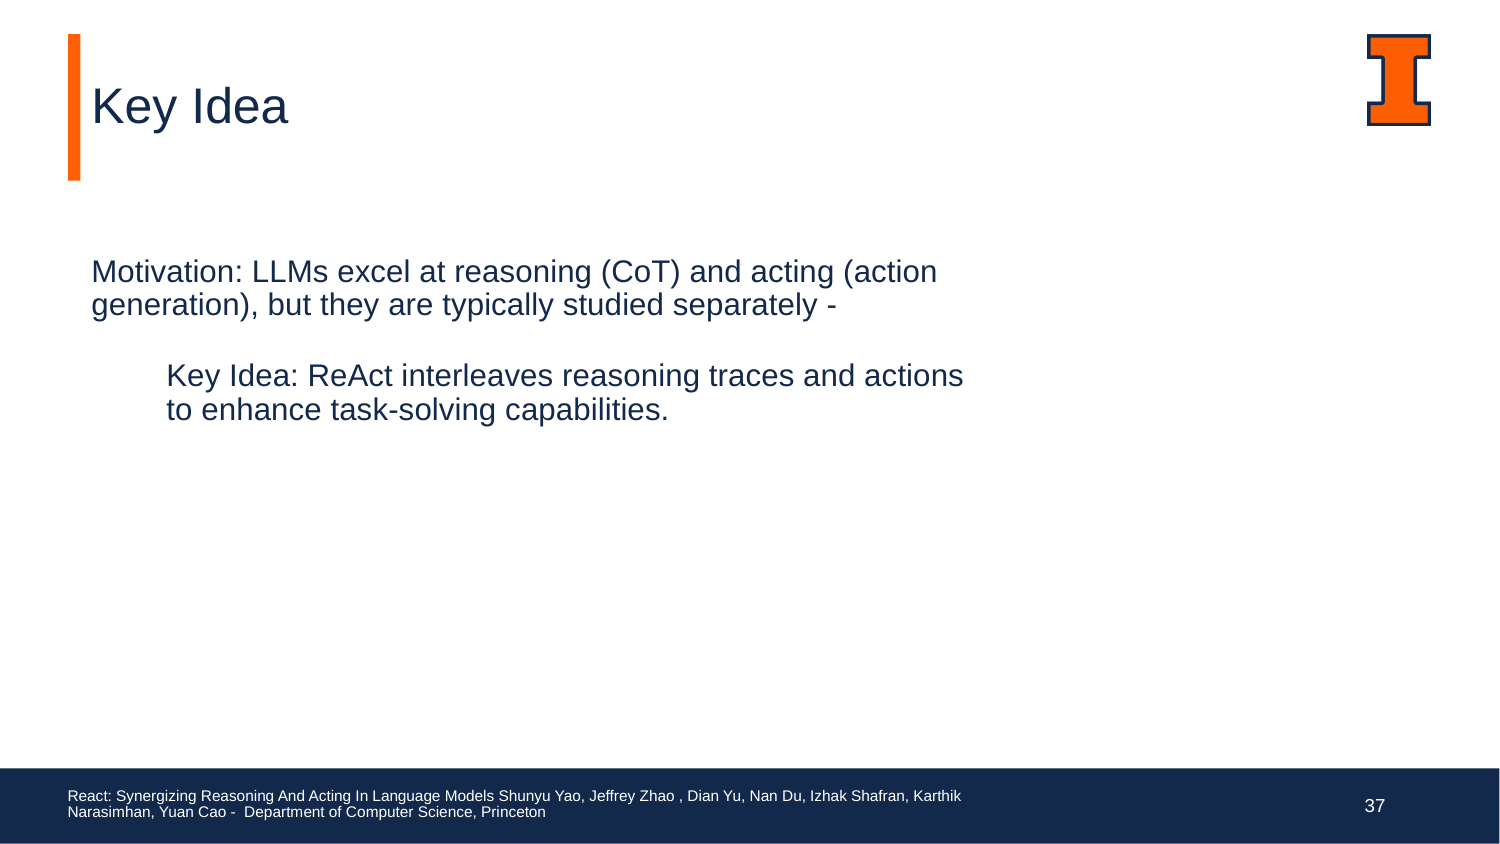

# Key Idea
Motivation: LLMs excel at reasoning (CoT) and acting (action generation), but they are typically studied separately -
Key Idea: ReAct interleaves reasoning traces and actions to enhance task-solving capabilities.

React: Synergizing Reasoning And Acting In Language Models Shunyu Yao, Jeffrey Zhao , Dian Yu, Nan Du, Izhak Shafran, Karthik Narasimhan, Yuan Cao -  Department of Computer Science, Princeton
37